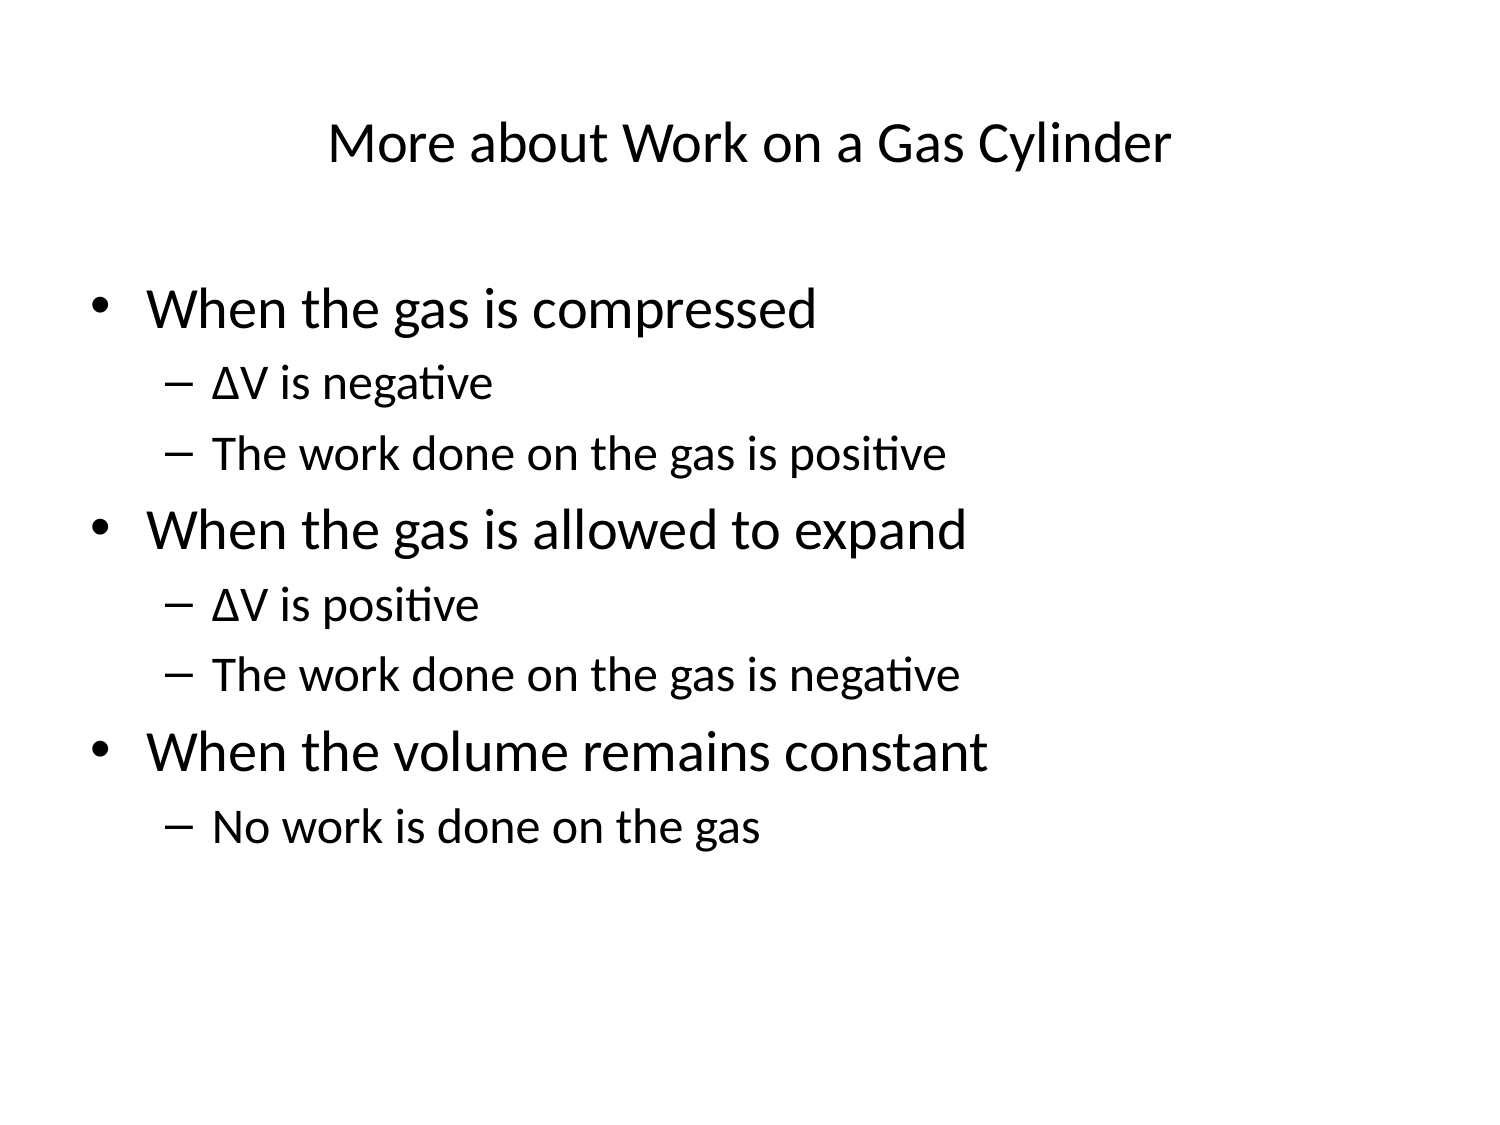

# More about Work on a Gas Cylinder
When the gas is compressed
ΔV is negative
The work done on the gas is positive
When the gas is allowed to expand
ΔV is positive
The work done on the gas is negative
When the volume remains constant
No work is done on the gas